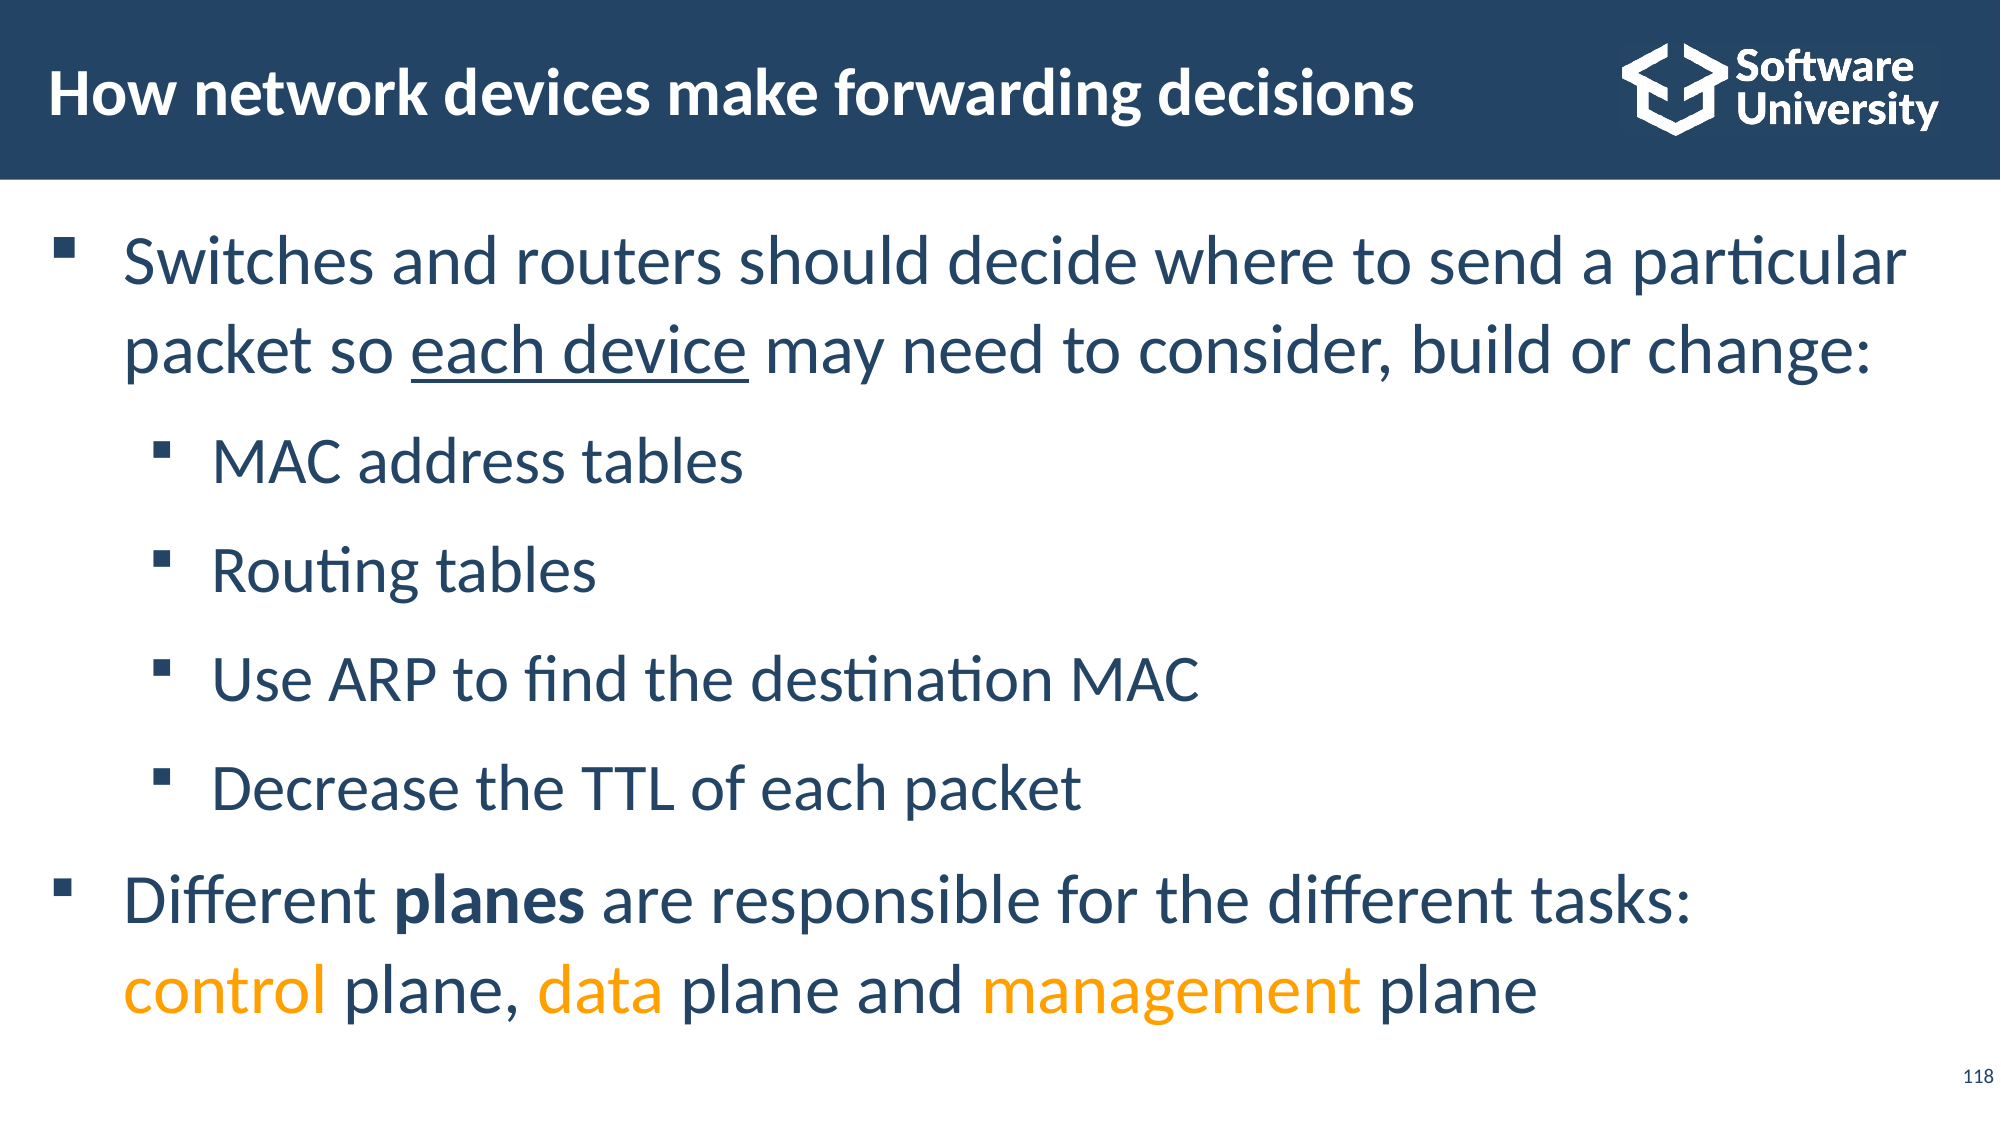

# How network devices make forwarding decisions
Switches and routers should decide where to send a particular packet so each device may need to consider, build or change:
MAC address tables
Routing tables
Use ARP to find the destination MAC
Decrease the TTL of each packet
Different planes are responsible for the different tasks:
control plane, data plane and management plane
118